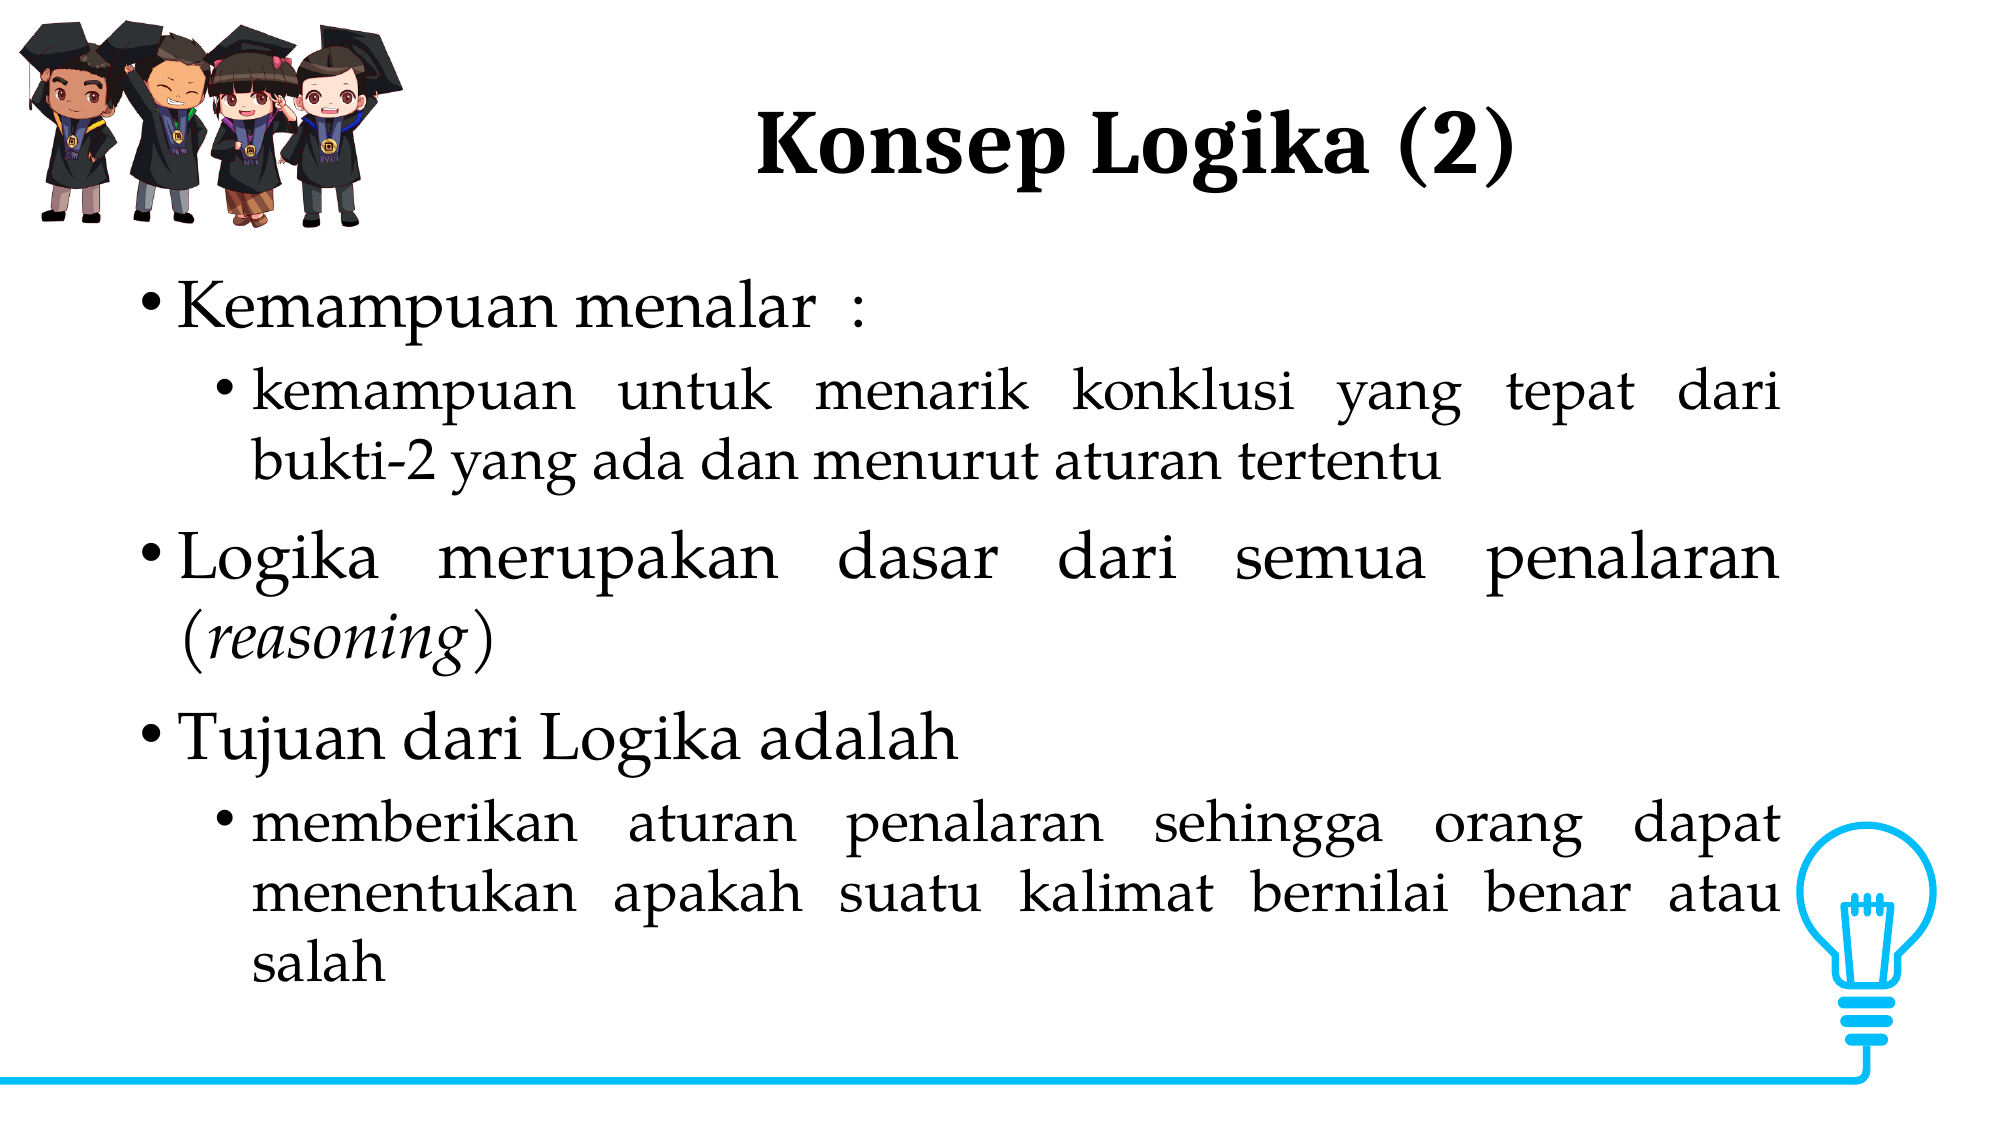

# Konsep Logika (2)
Kemampuan menalar  :
kemampuan untuk menarik konklusi yang tepat dari bukti-2 yang ada dan menurut aturan tertentu
Logika merupakan dasar dari semua penalaran (reasoning)
Tujuan dari Logika adalah
memberikan aturan penalaran sehingga orang dapat menentukan apakah suatu kalimat bernilai benar atau salah